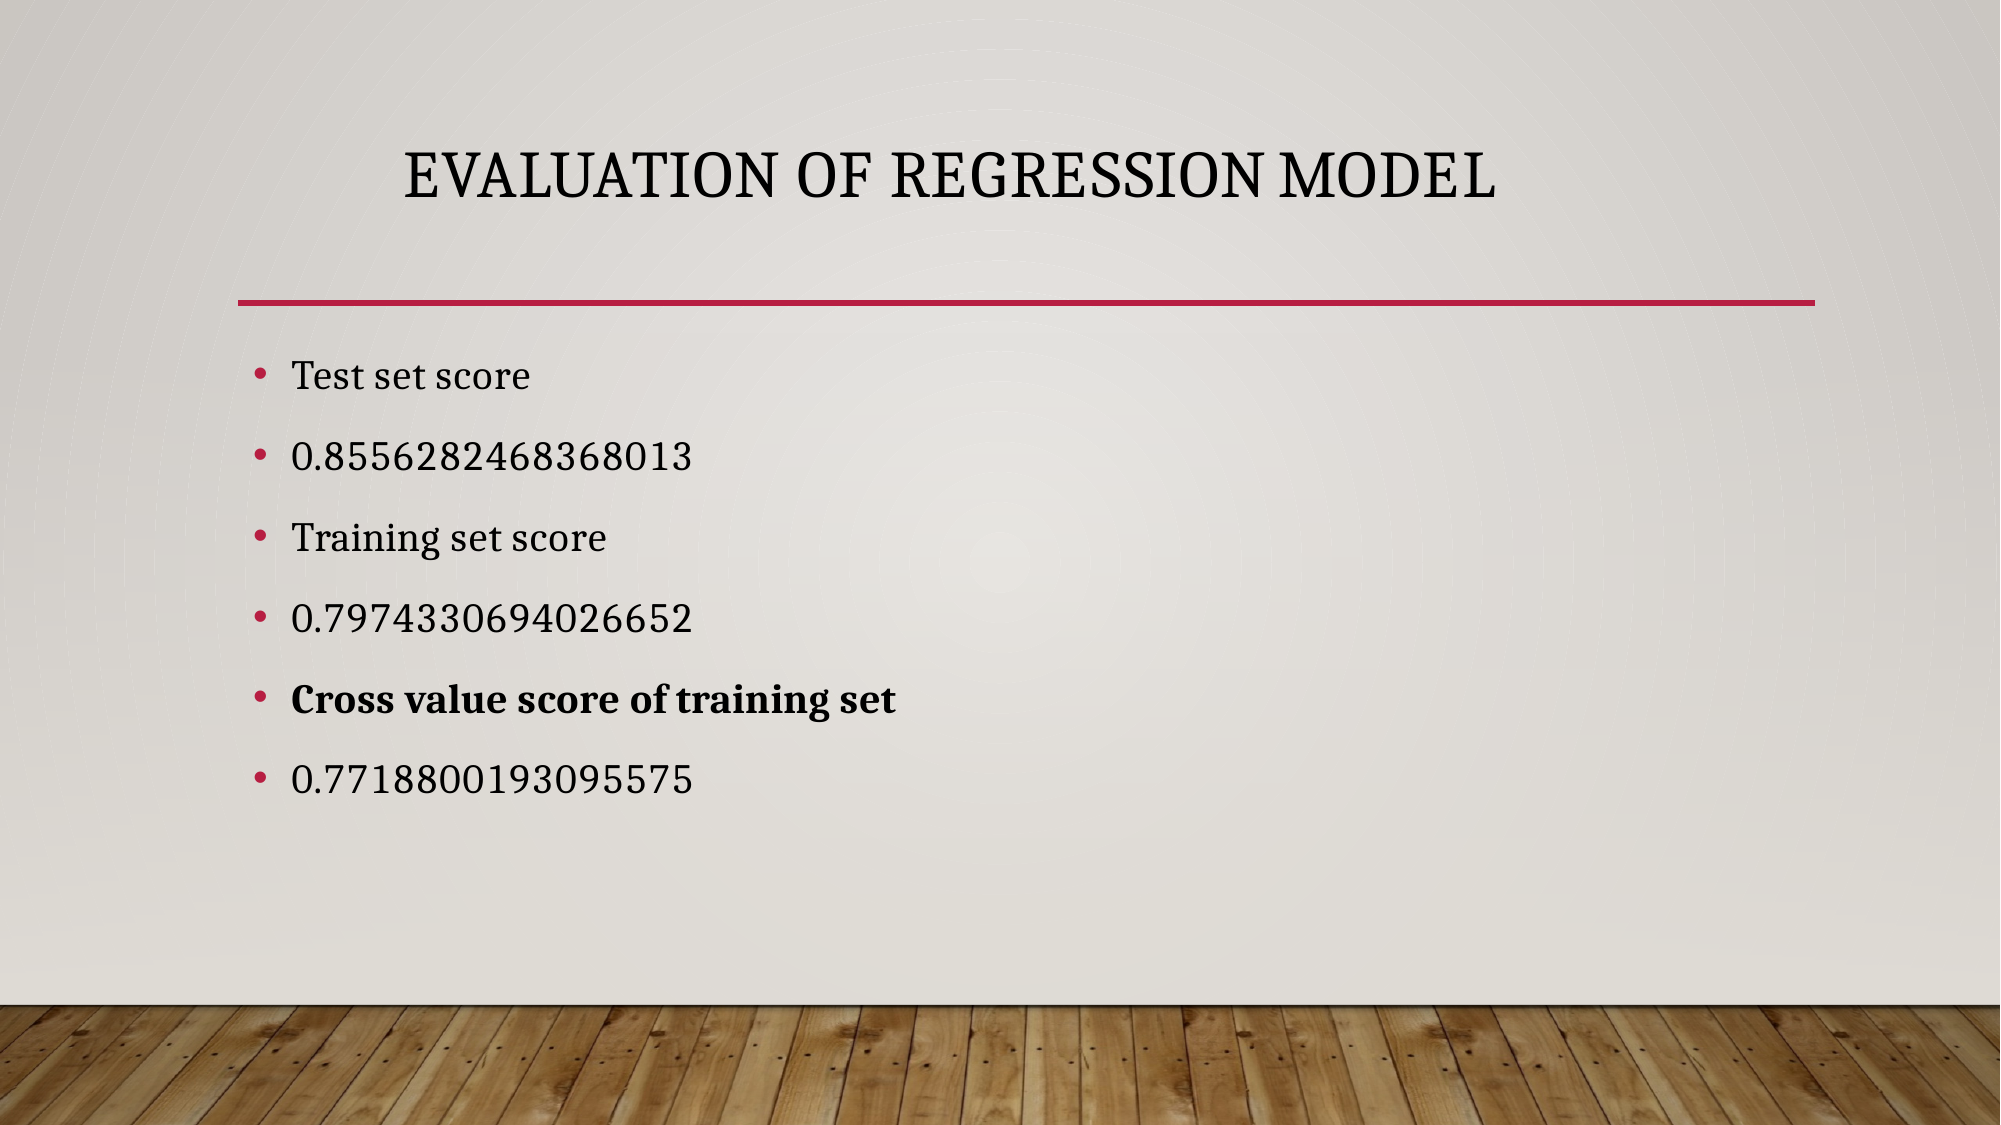

# Evaluation of regression model
Test set score
0.8556282468368013
Training set score
0.7974330694026652
Cross value score of training set
0.7718800193095575